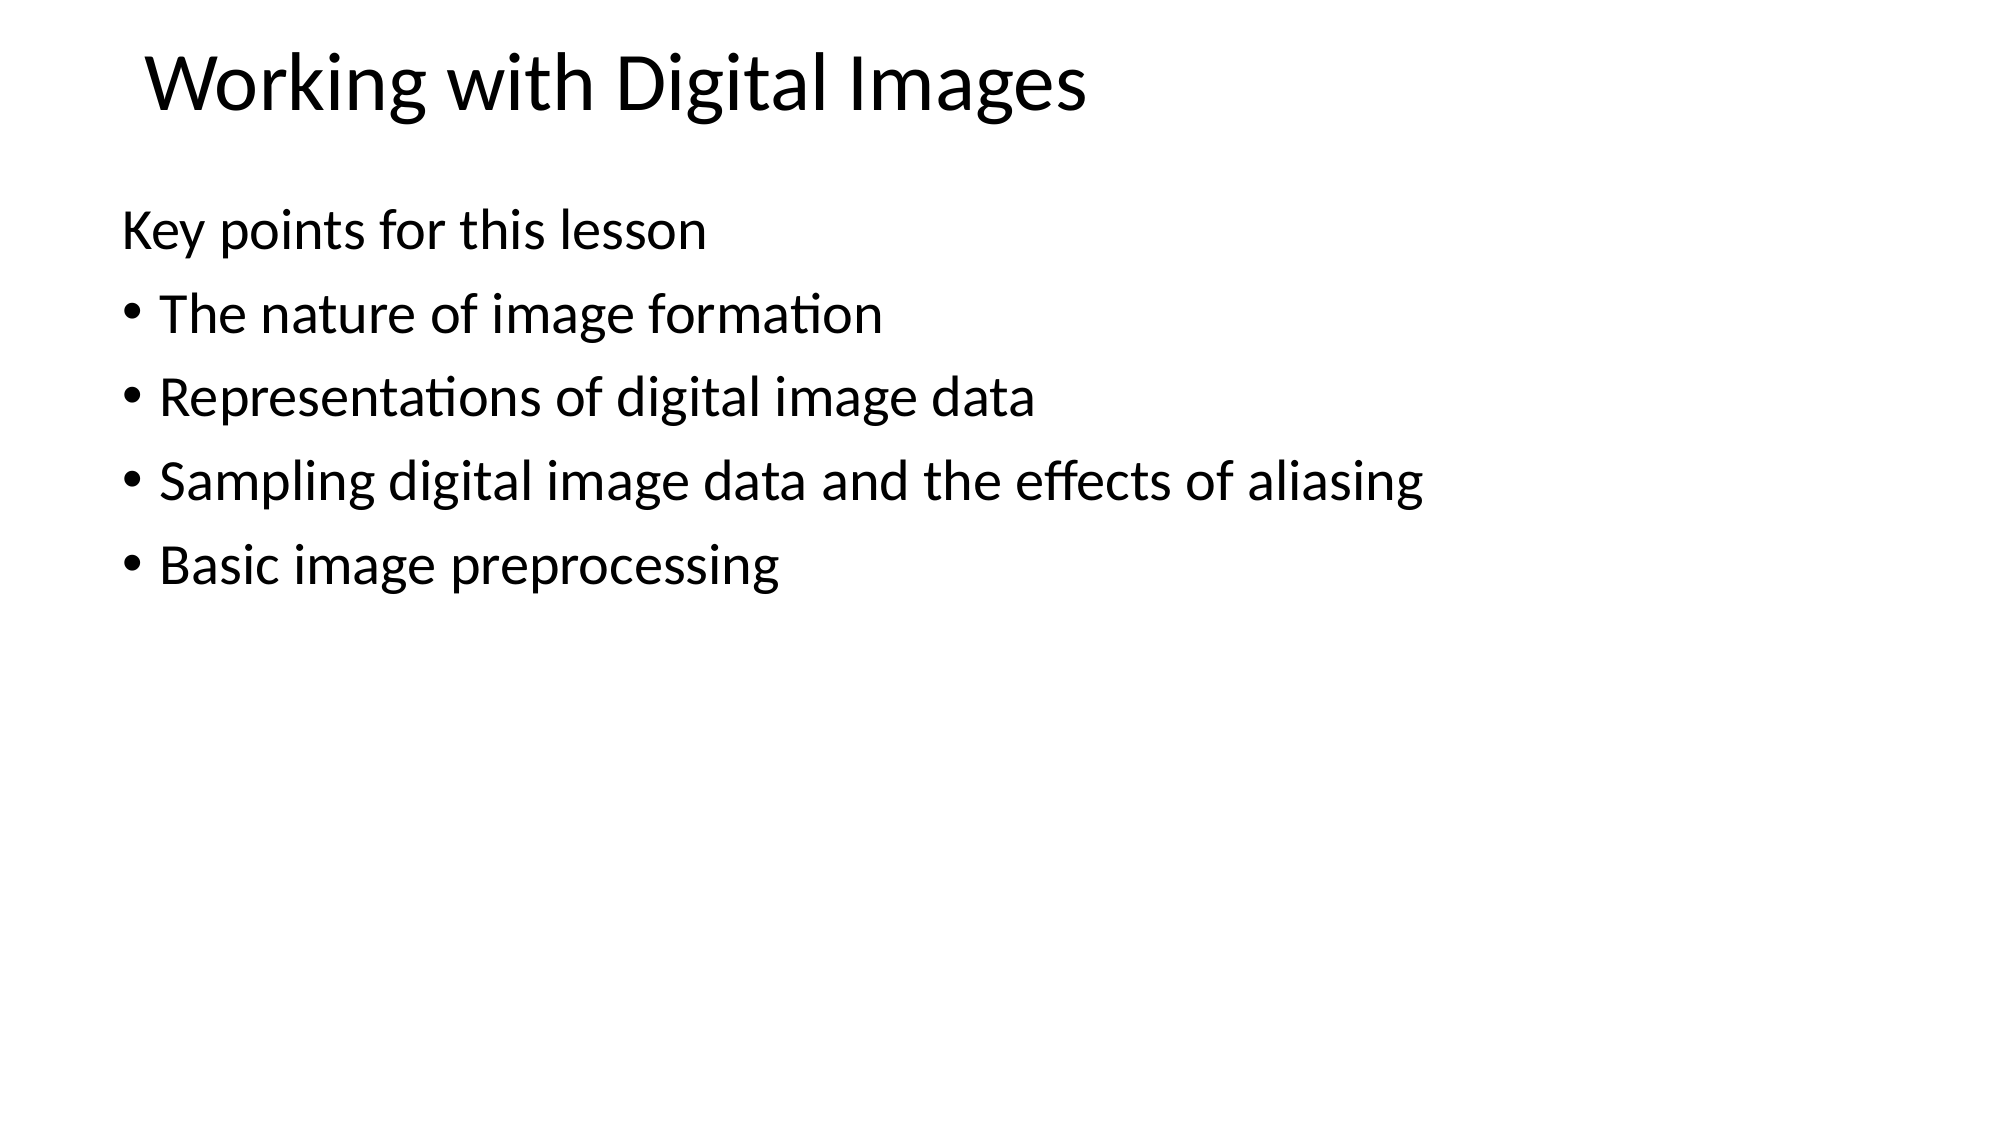

# Working with Digital Images
Key points for this lesson
The nature of image formation
Representations of digital image data
Sampling digital image data and the effects of aliasing
Basic image preprocessing